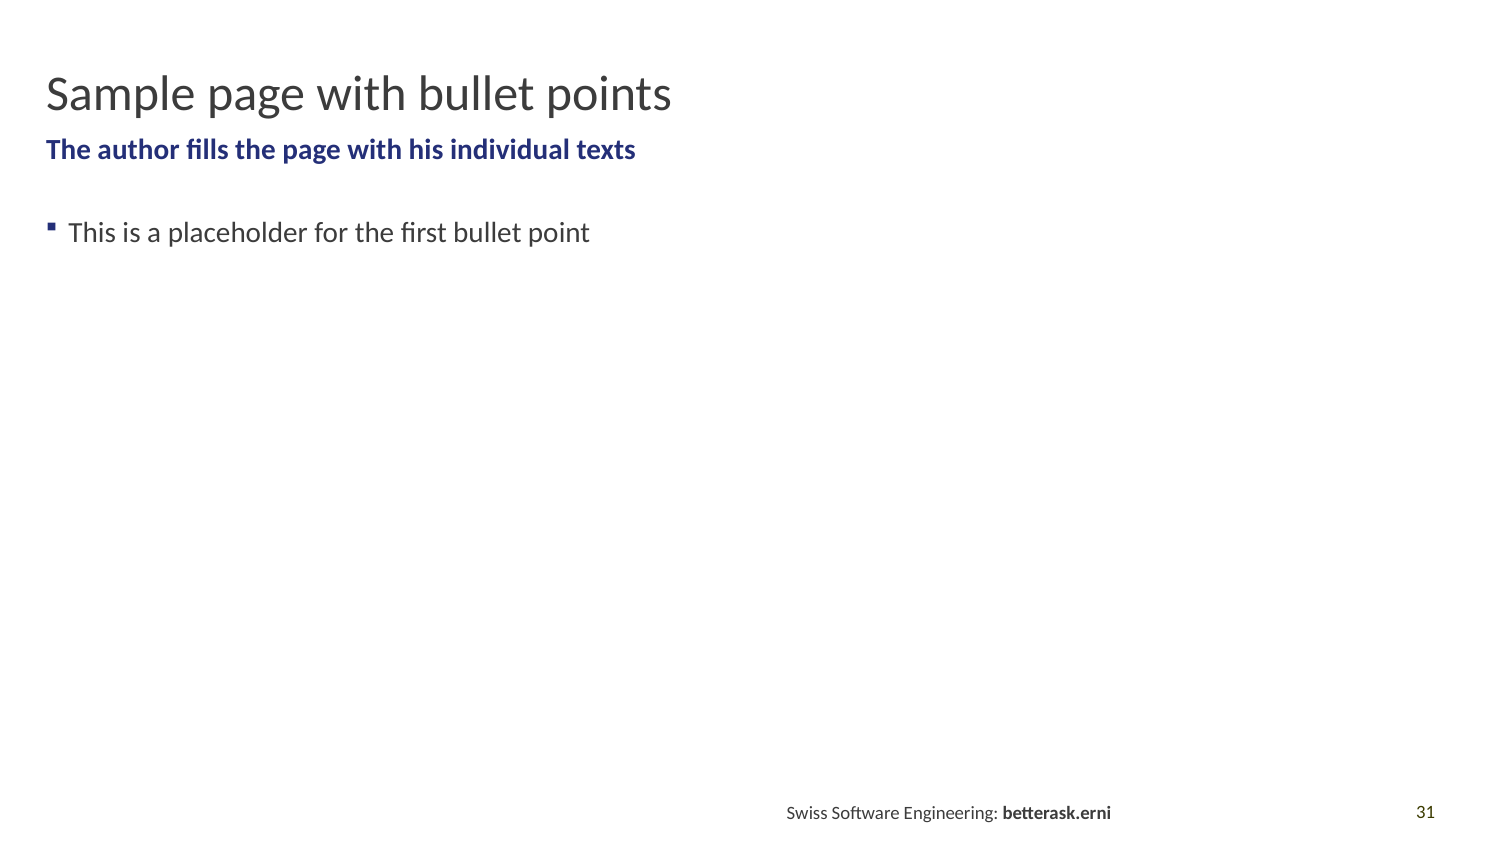

# Sample page with bullet points
The author fills the page with his individual texts
This is a placeholder for the first bullet point

31
Swiss Software Engineering: betterask.erni